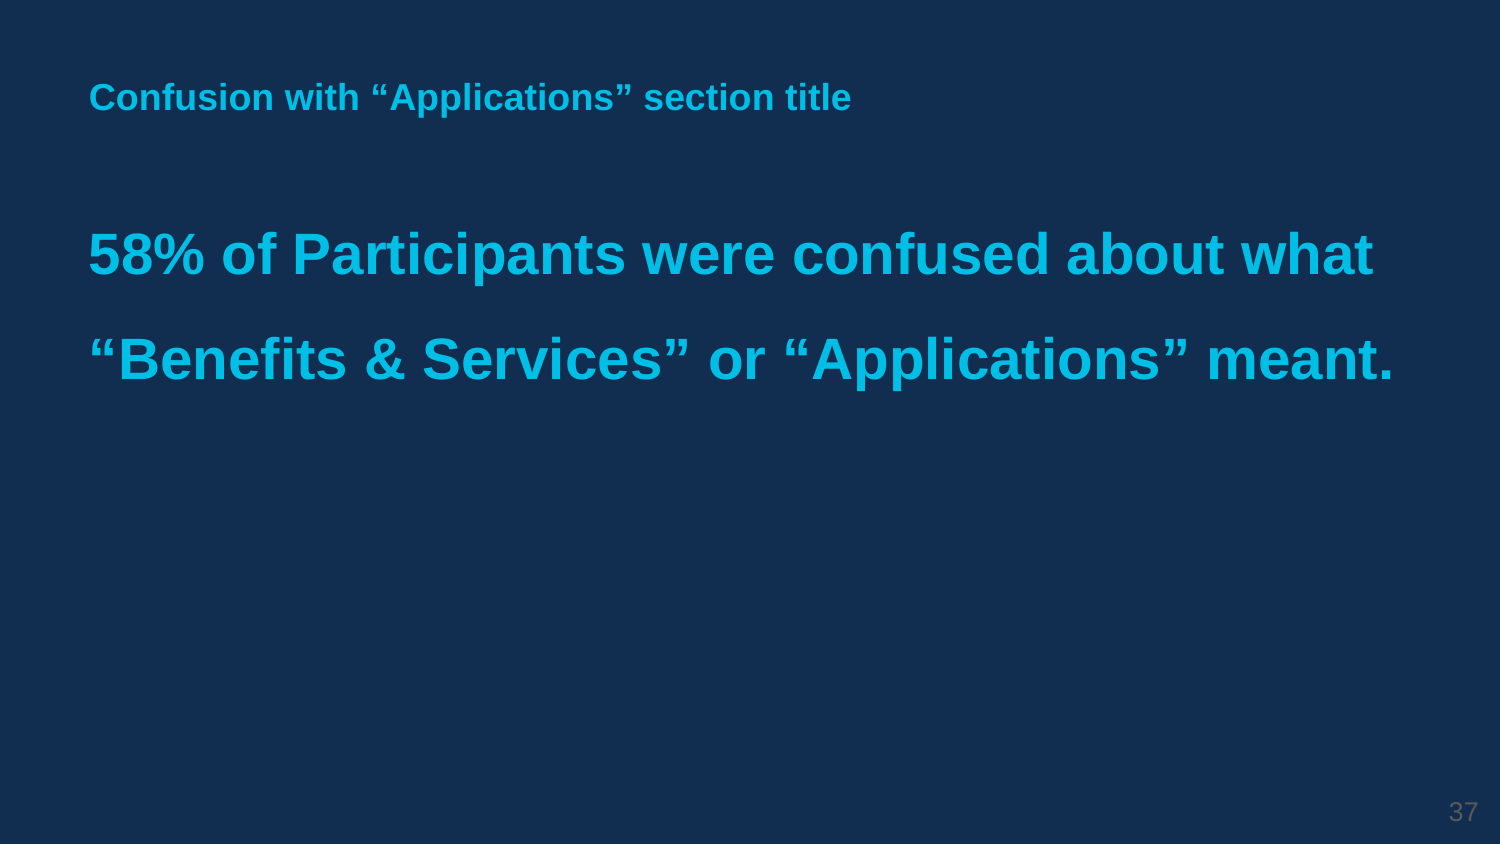

Confusion with “Applications” section title
# 58% of Participants were confused about what “Benefits & Services” or “Applications” meant.
37